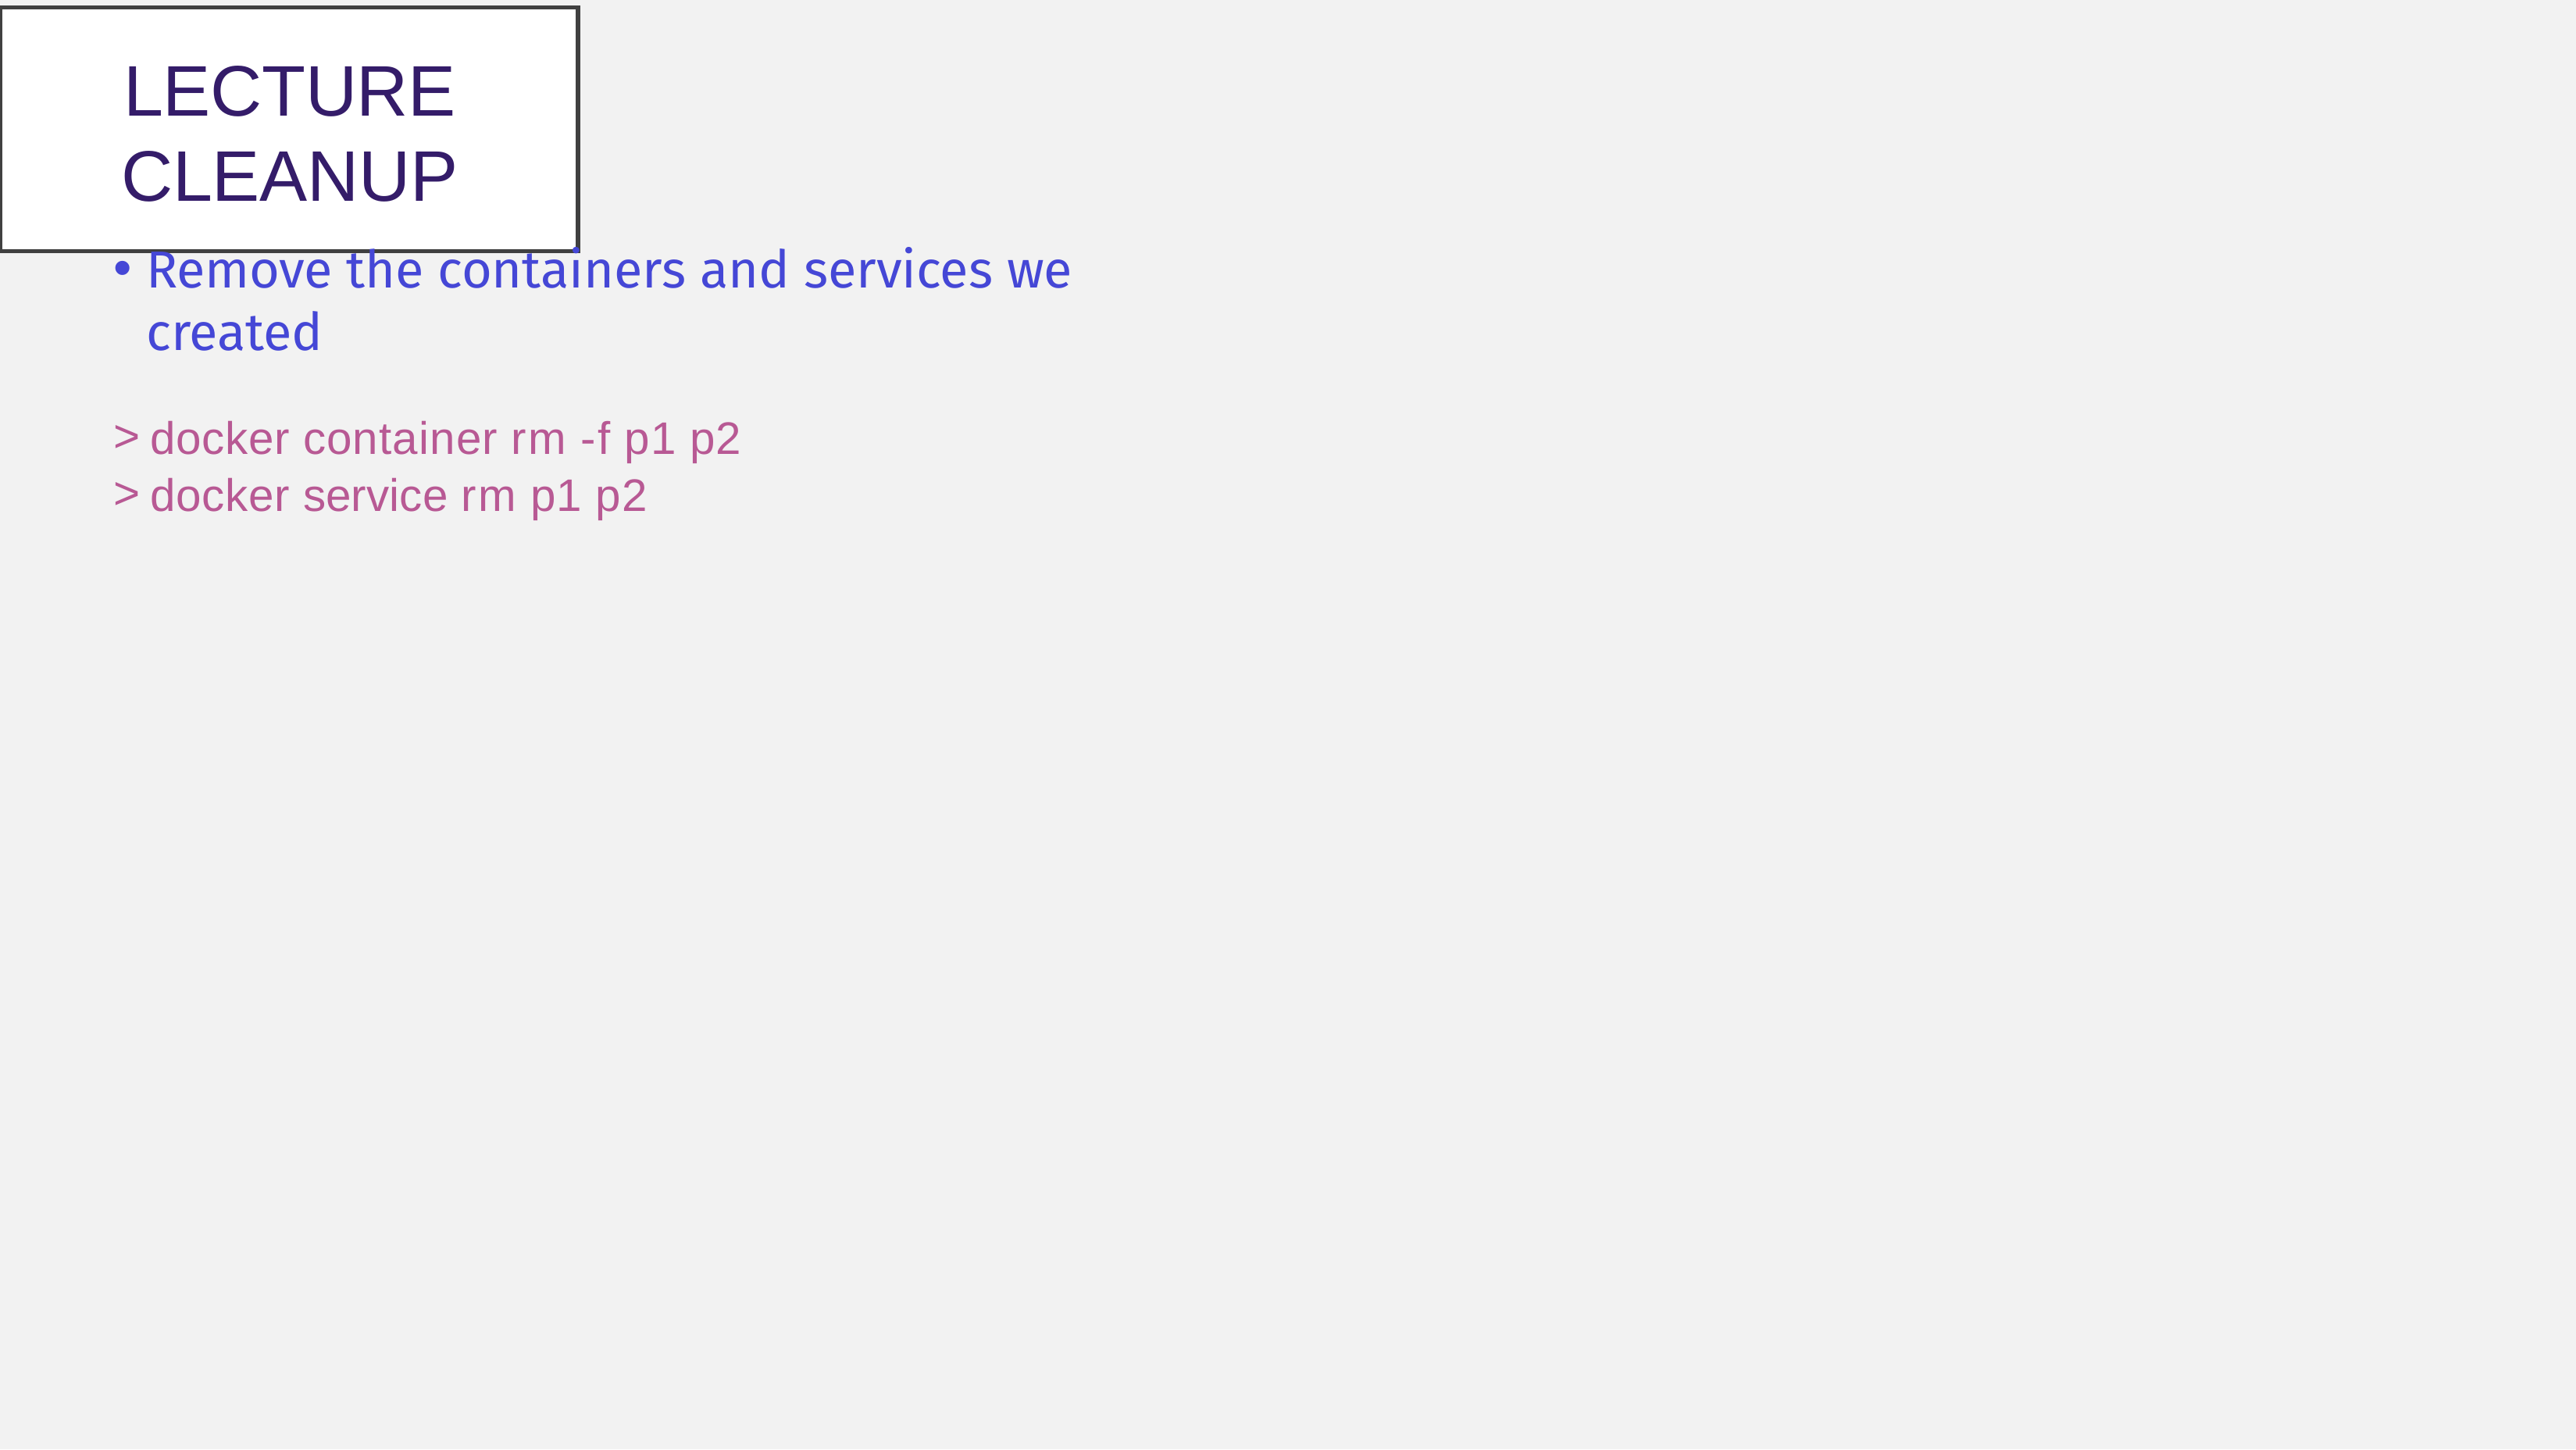

Lecture Cleanup
Remove the containers and services we created
docker container rm -f p1 p2
docker service rm p1 p2